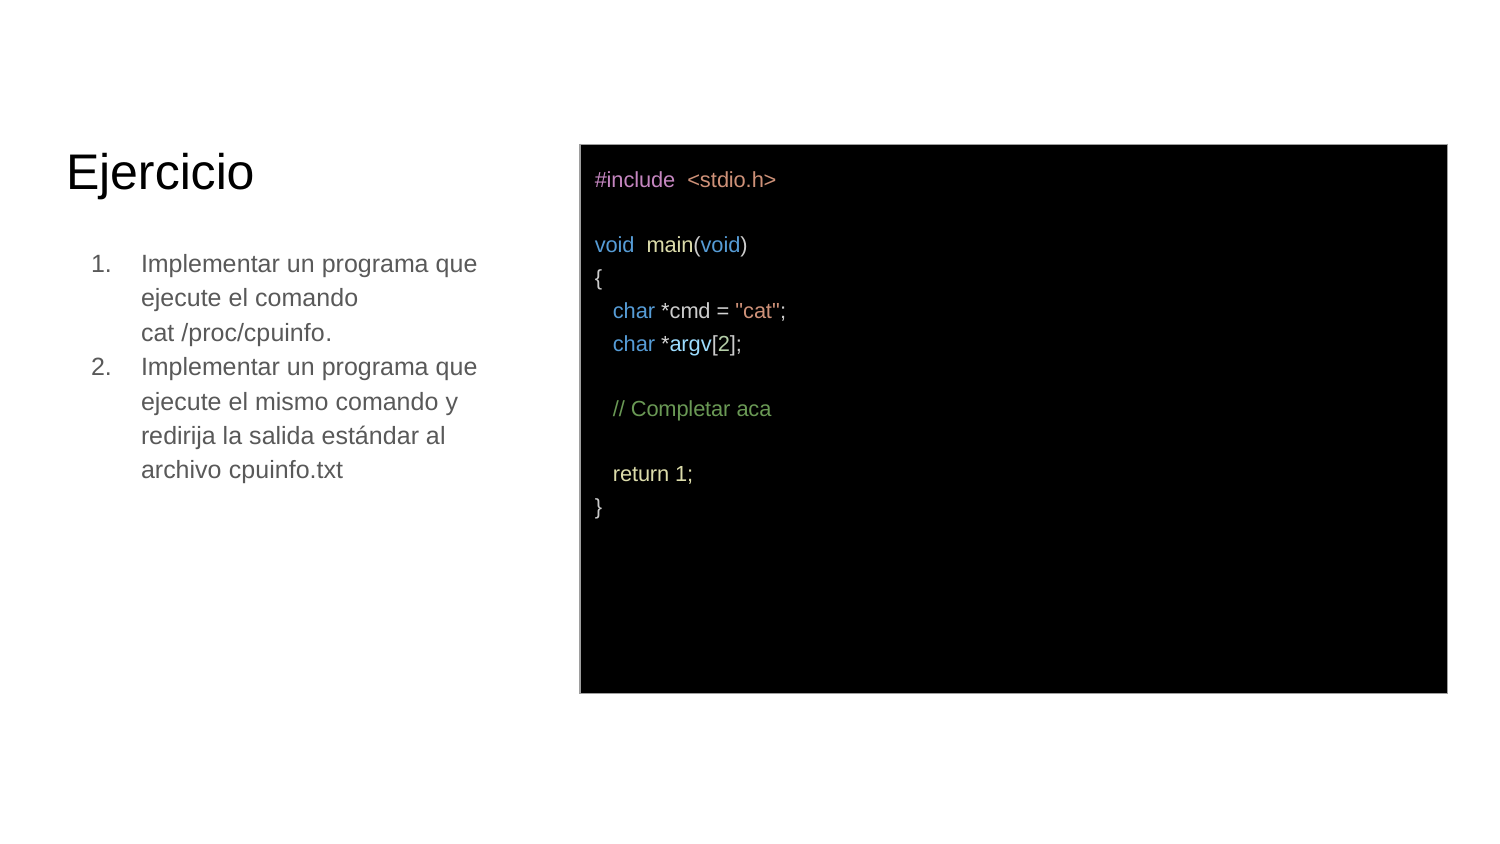

# Ejercicio
| #include <stdio.h> void main(void) { char \*cmd = "cat"; char \*argv[2]; // Completar aca return 1; } |
| --- |
Implementar un programa que ejecute el comando
cat /proc/cpuinfo.
Implementar un programa que ejecute el mismo comando y redirija la salida estándar al archivo cpuinfo.txt